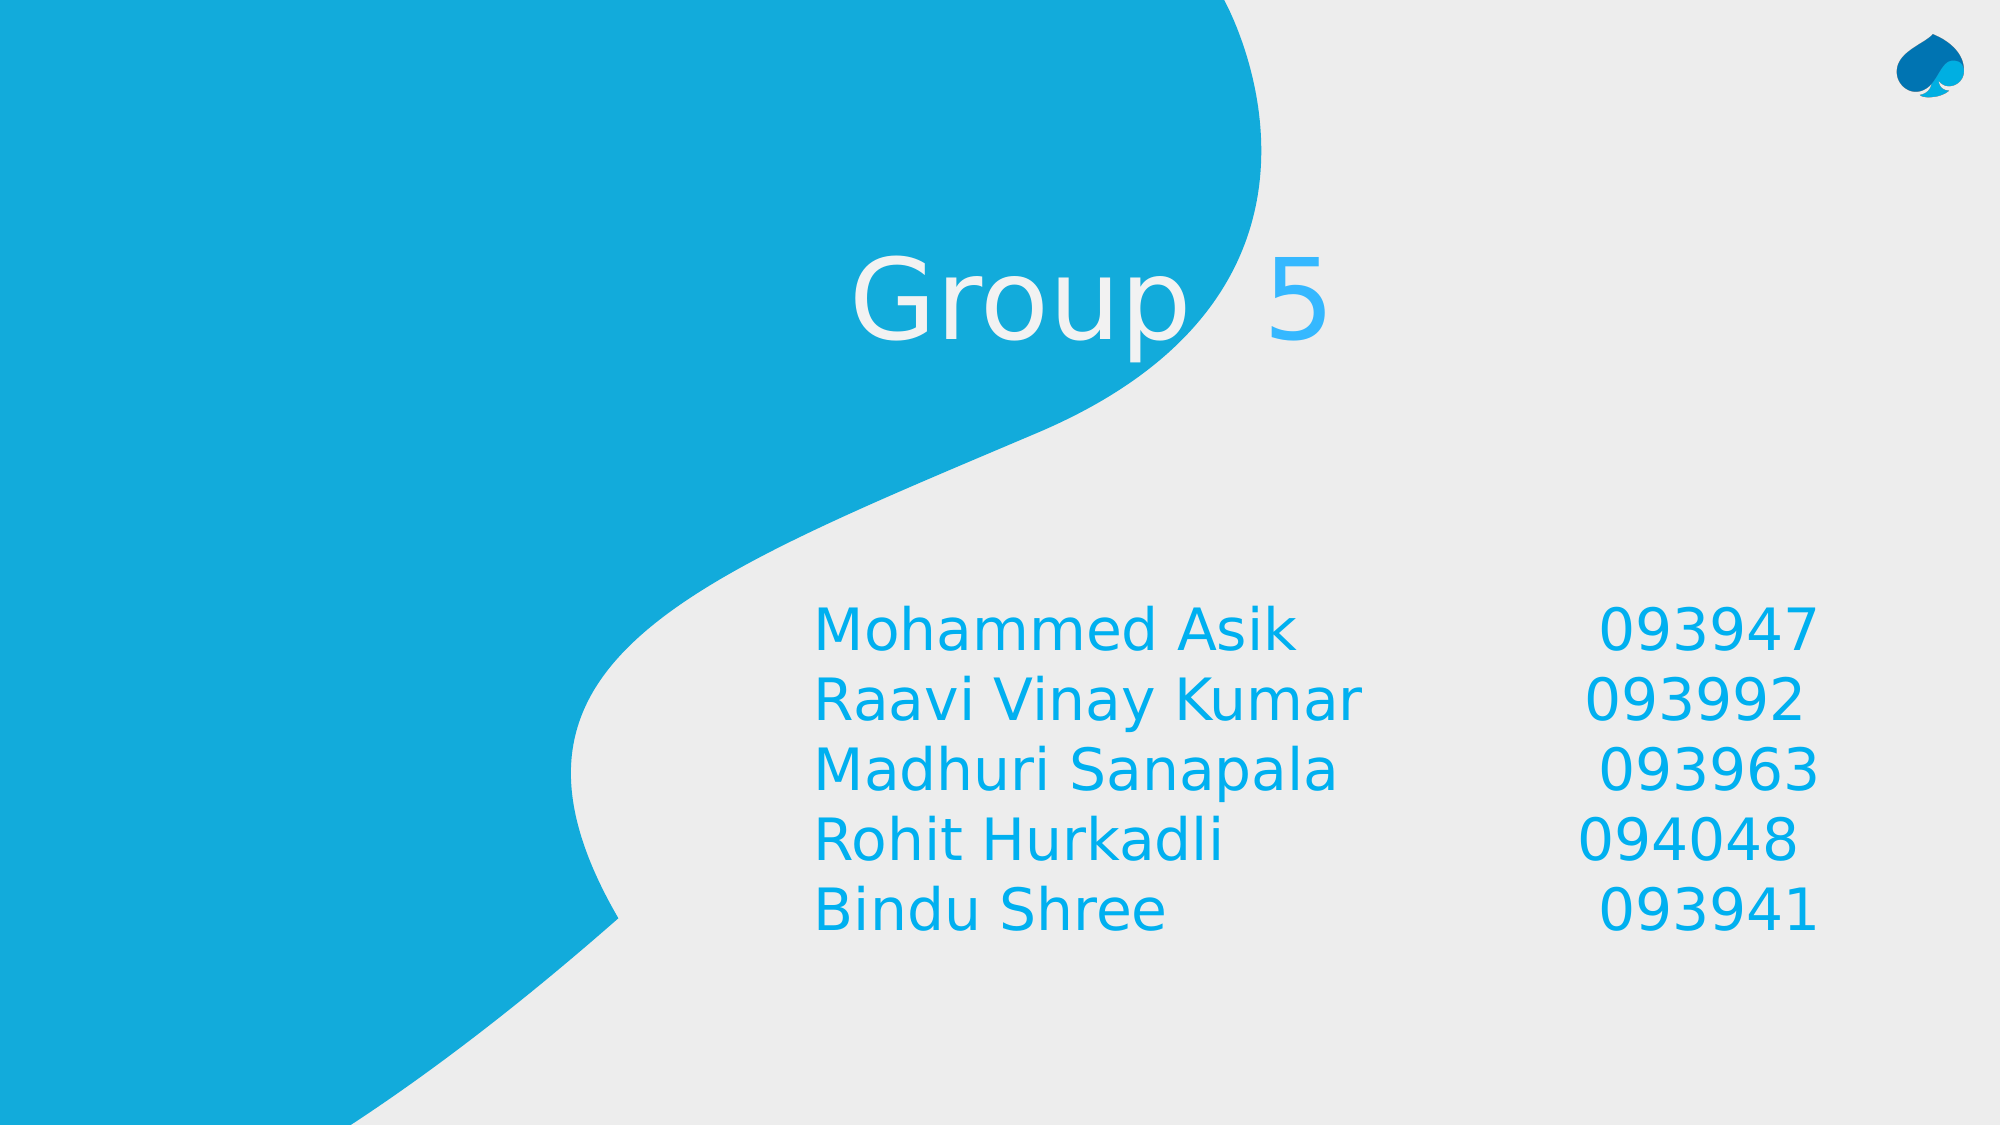

Group  5

Mohammed Asik	          093947
Raavi Vinay Kumar            093992
Madhuri Sanapala	          093963
Rohit Hurkadli	                 094048
Bindu Shree		          093941